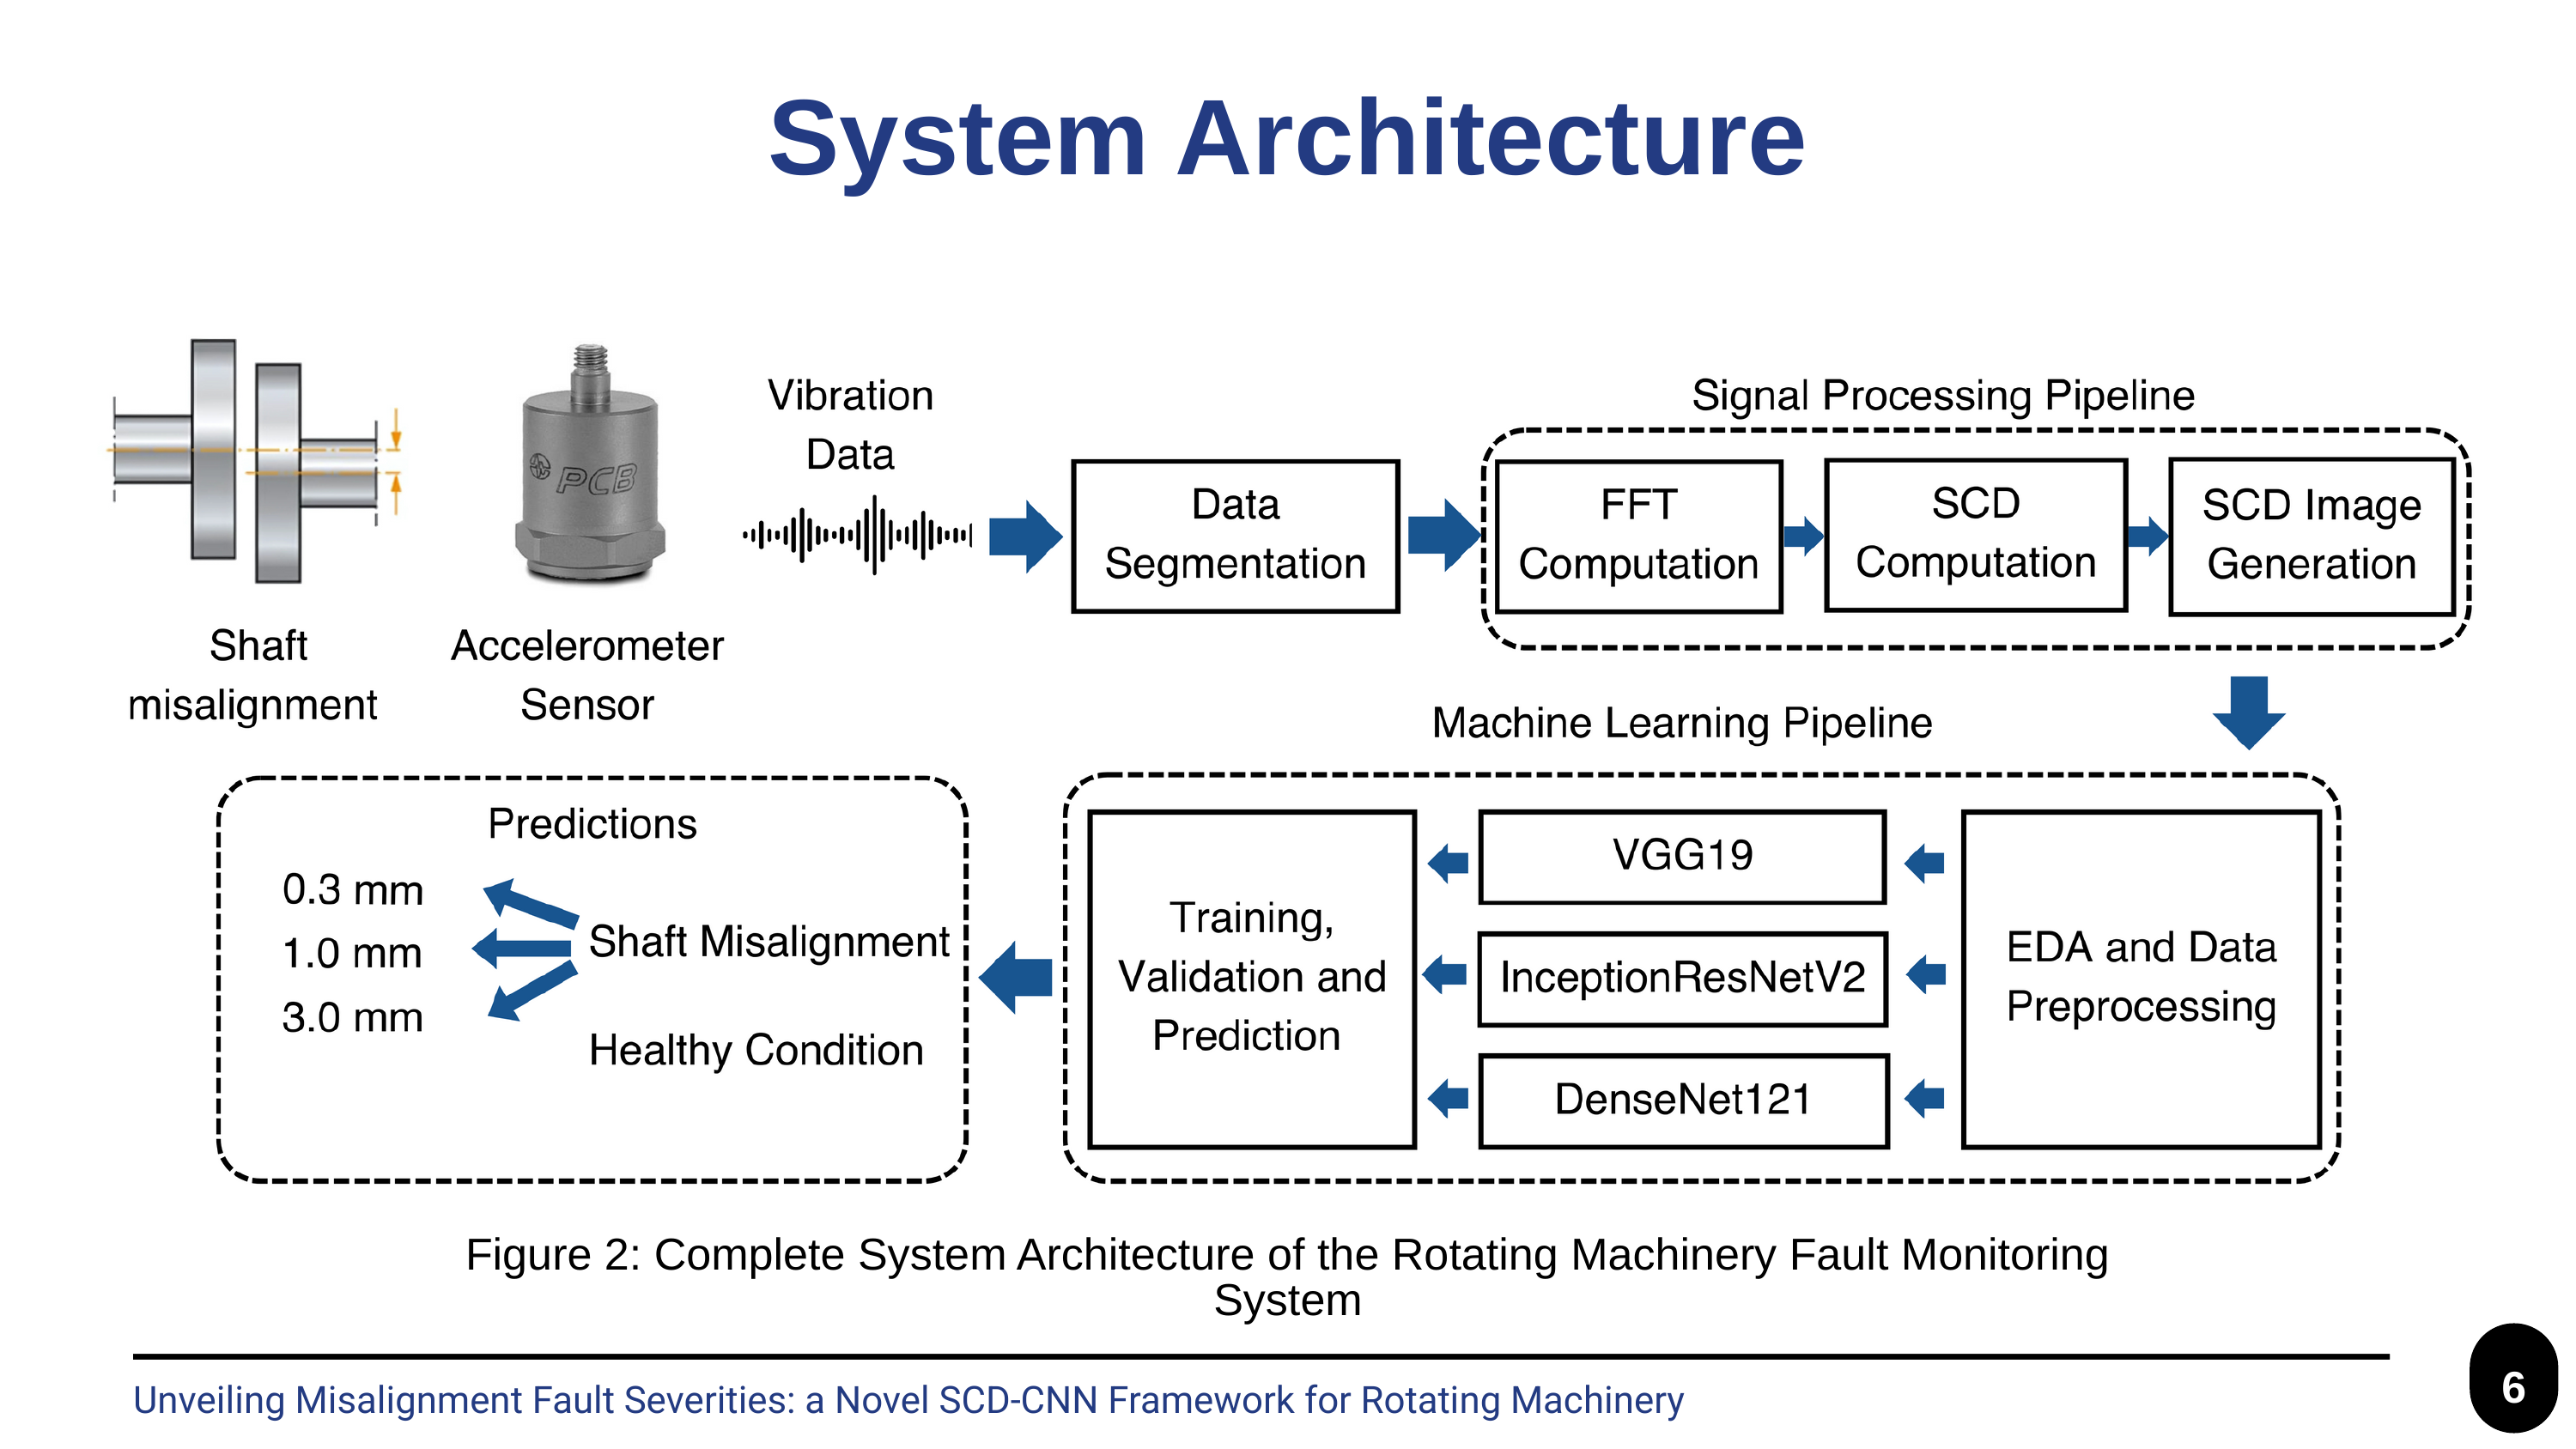

System Architecture

Figure 2: Complete System Architecture of the Rotating Machinery Fault Monitoring System

6

Unveiling Misalignment Fault Severities: a Novel SCD-CNN Framework for Rotating Machinery